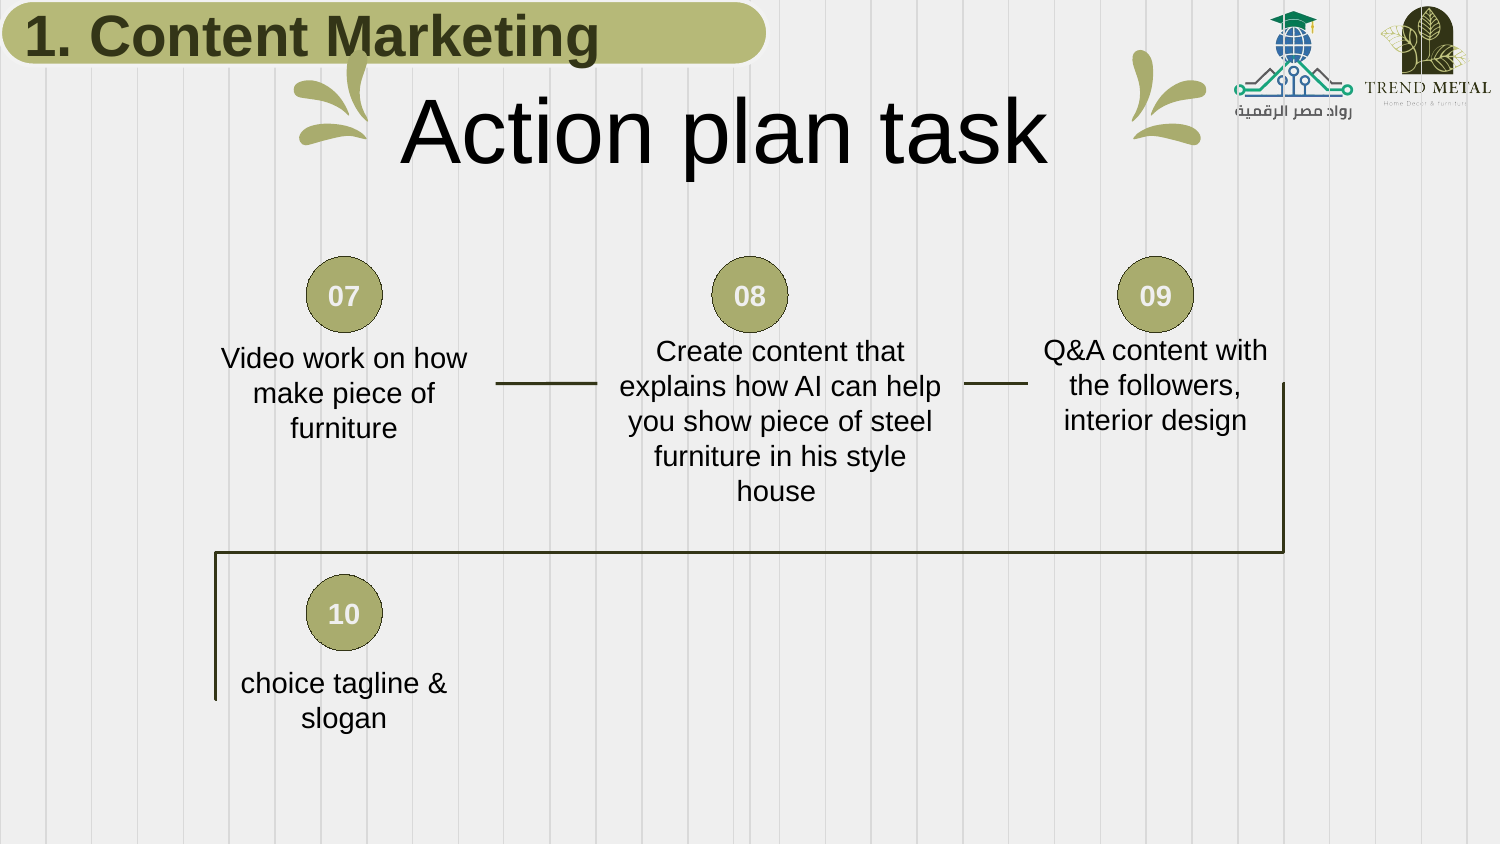

1. Content Marketing

# Action plan task
07
08
09

Video work on how make piece of furniture
Create content that explains how AI can help you show piece of steel furniture in his style house
Q&A content with the followers, interior design
10

choice tagline & slogan